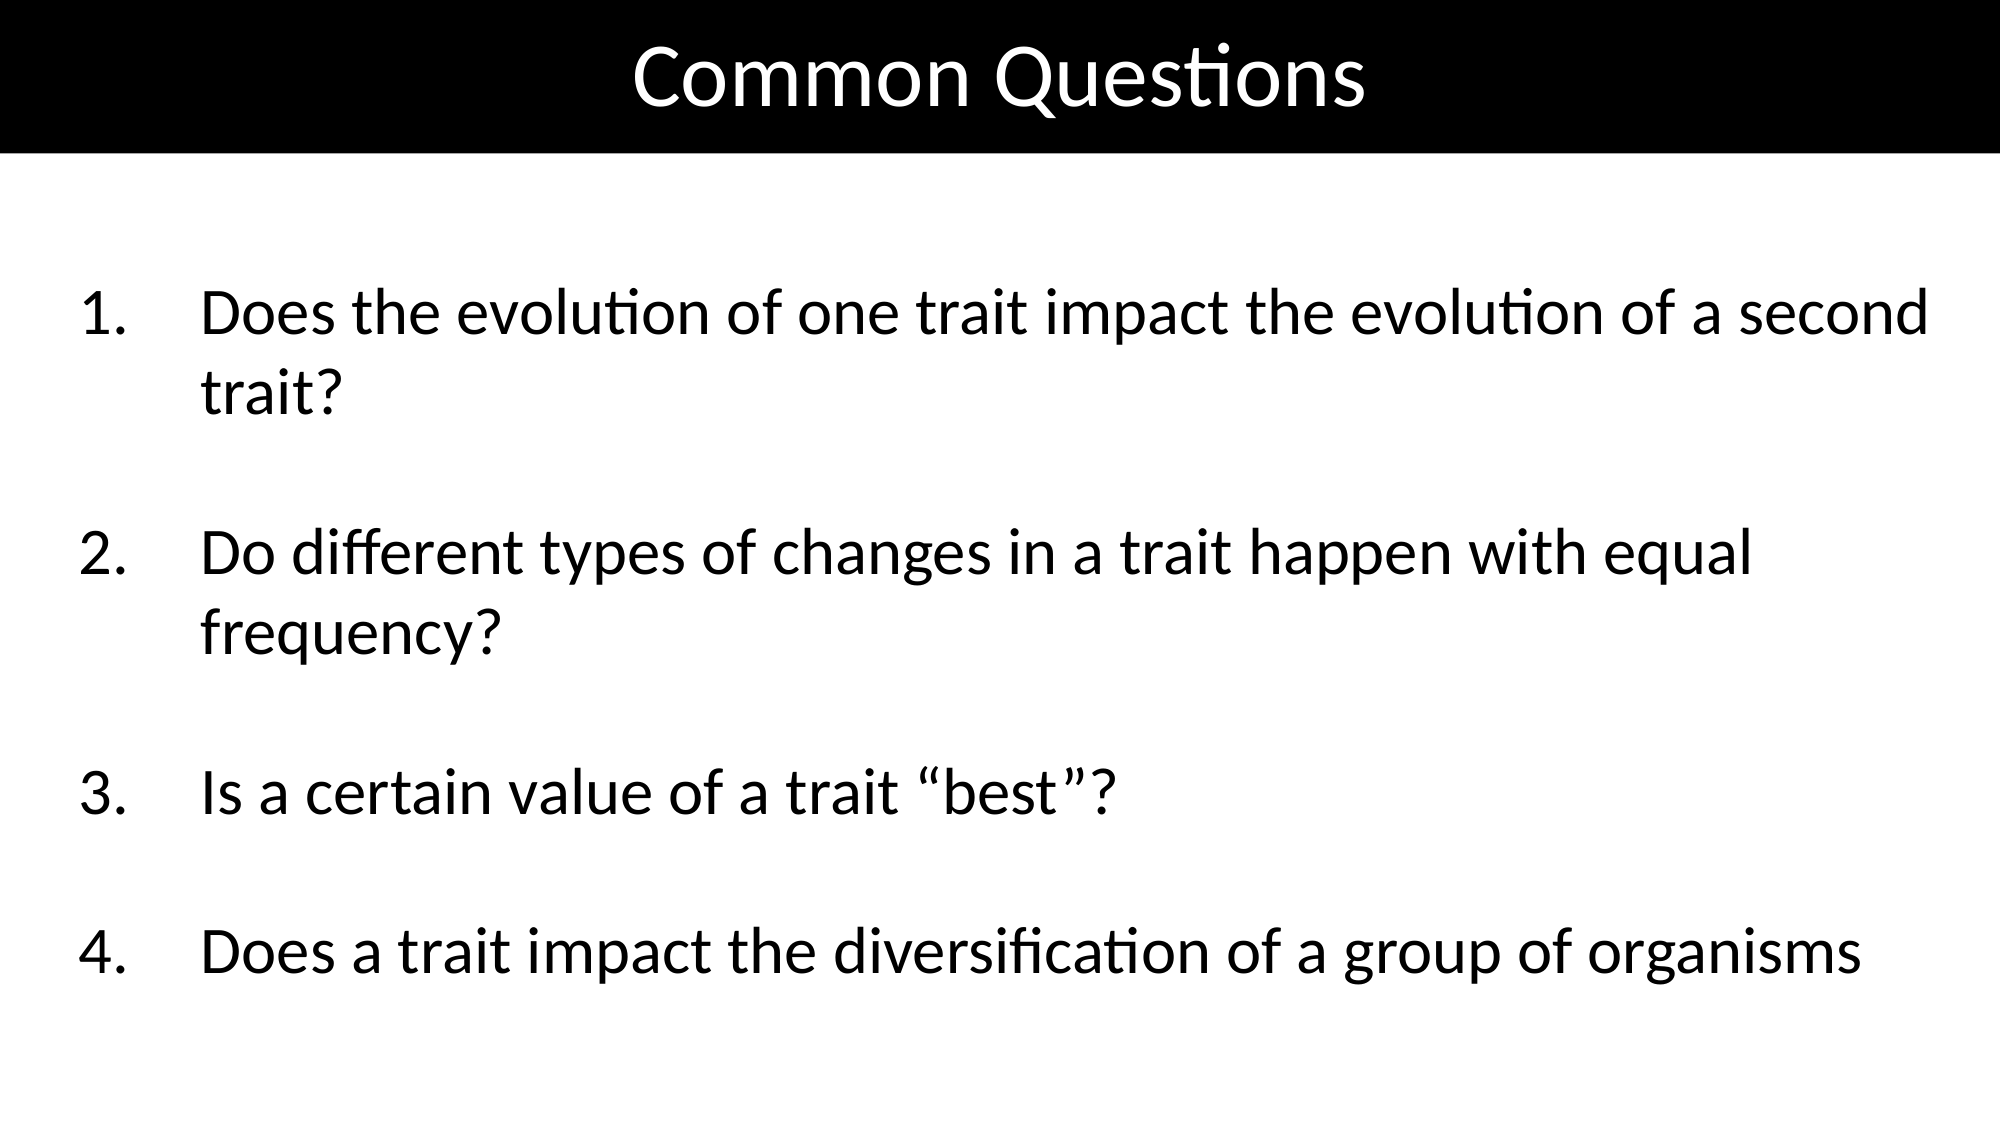

# Common Questions
Does the evolution of one trait impact the evolution of a second trait?

Do different types of changes in a trait happen with equal frequency?

Is a certain value of a trait “best”?

Does a trait impact the diversification of a group of organisms